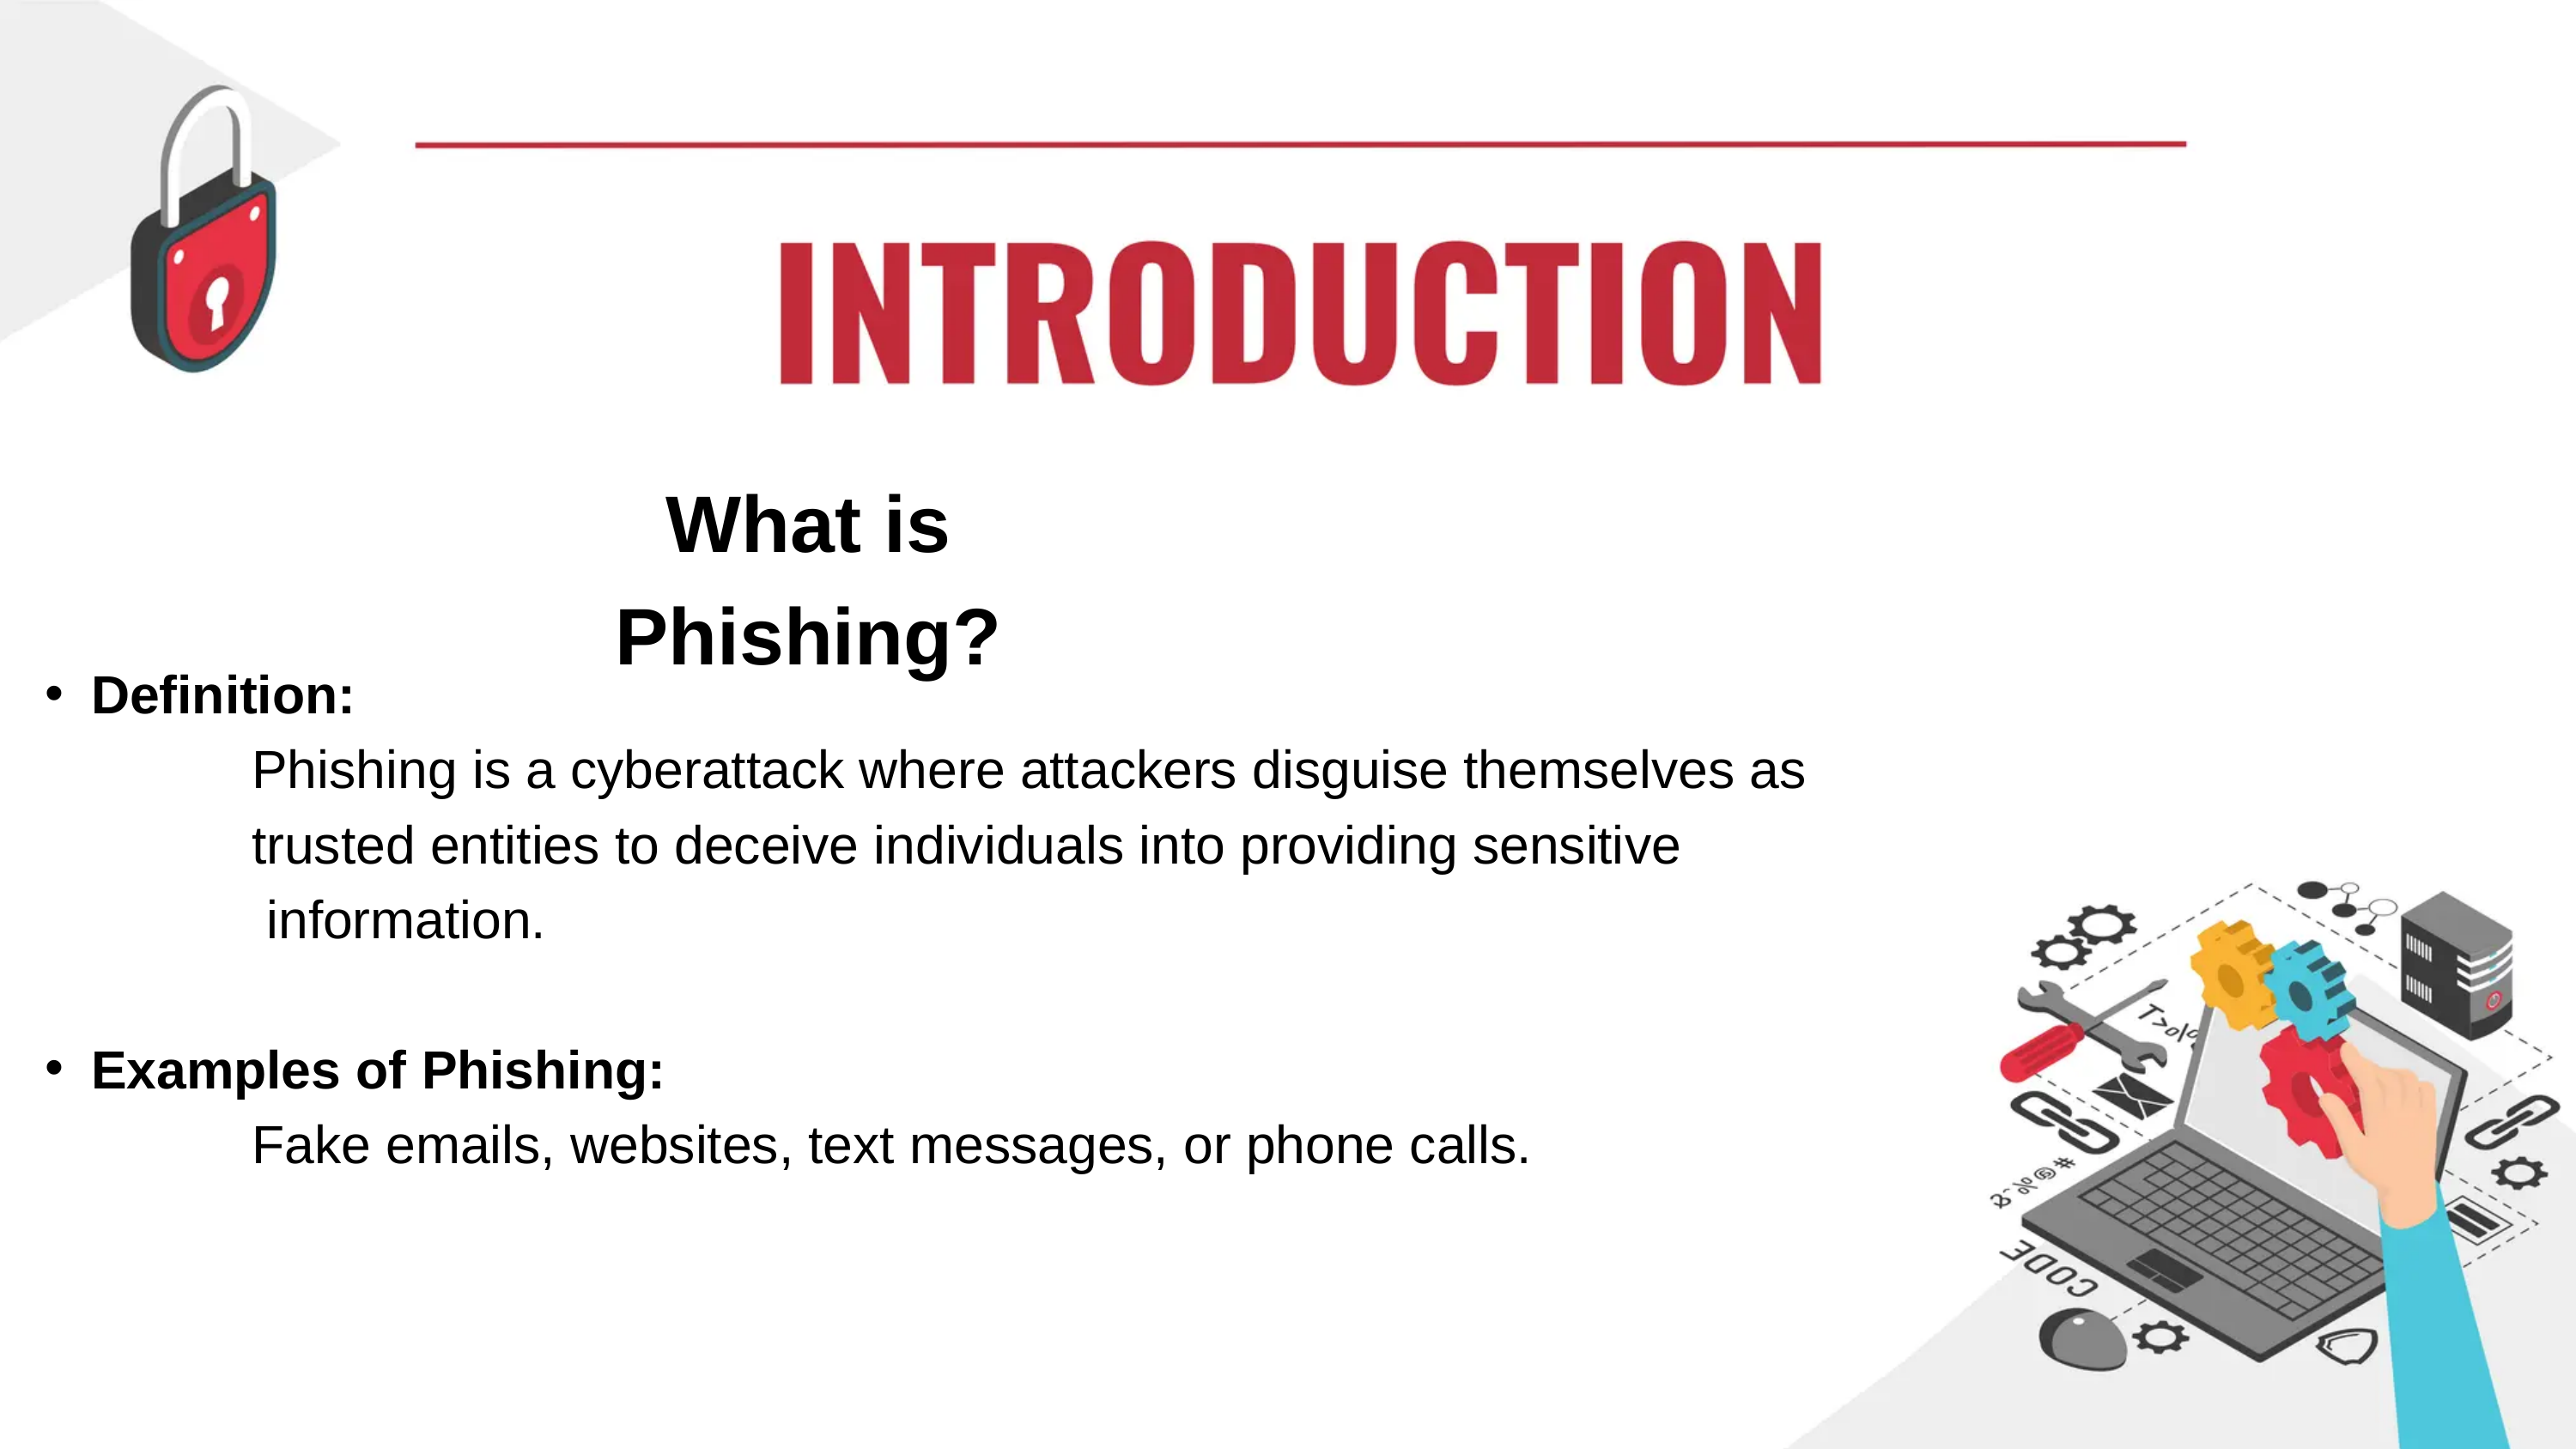

What is Phishing?
Definition:
                 Phishing is a cyberattack where attackers disguise themselves as
                 trusted entities to deceive individuals into providing sensitive
                  information.

Examples of Phishing:
                 Fake emails, websites, text messages, or phone calls.